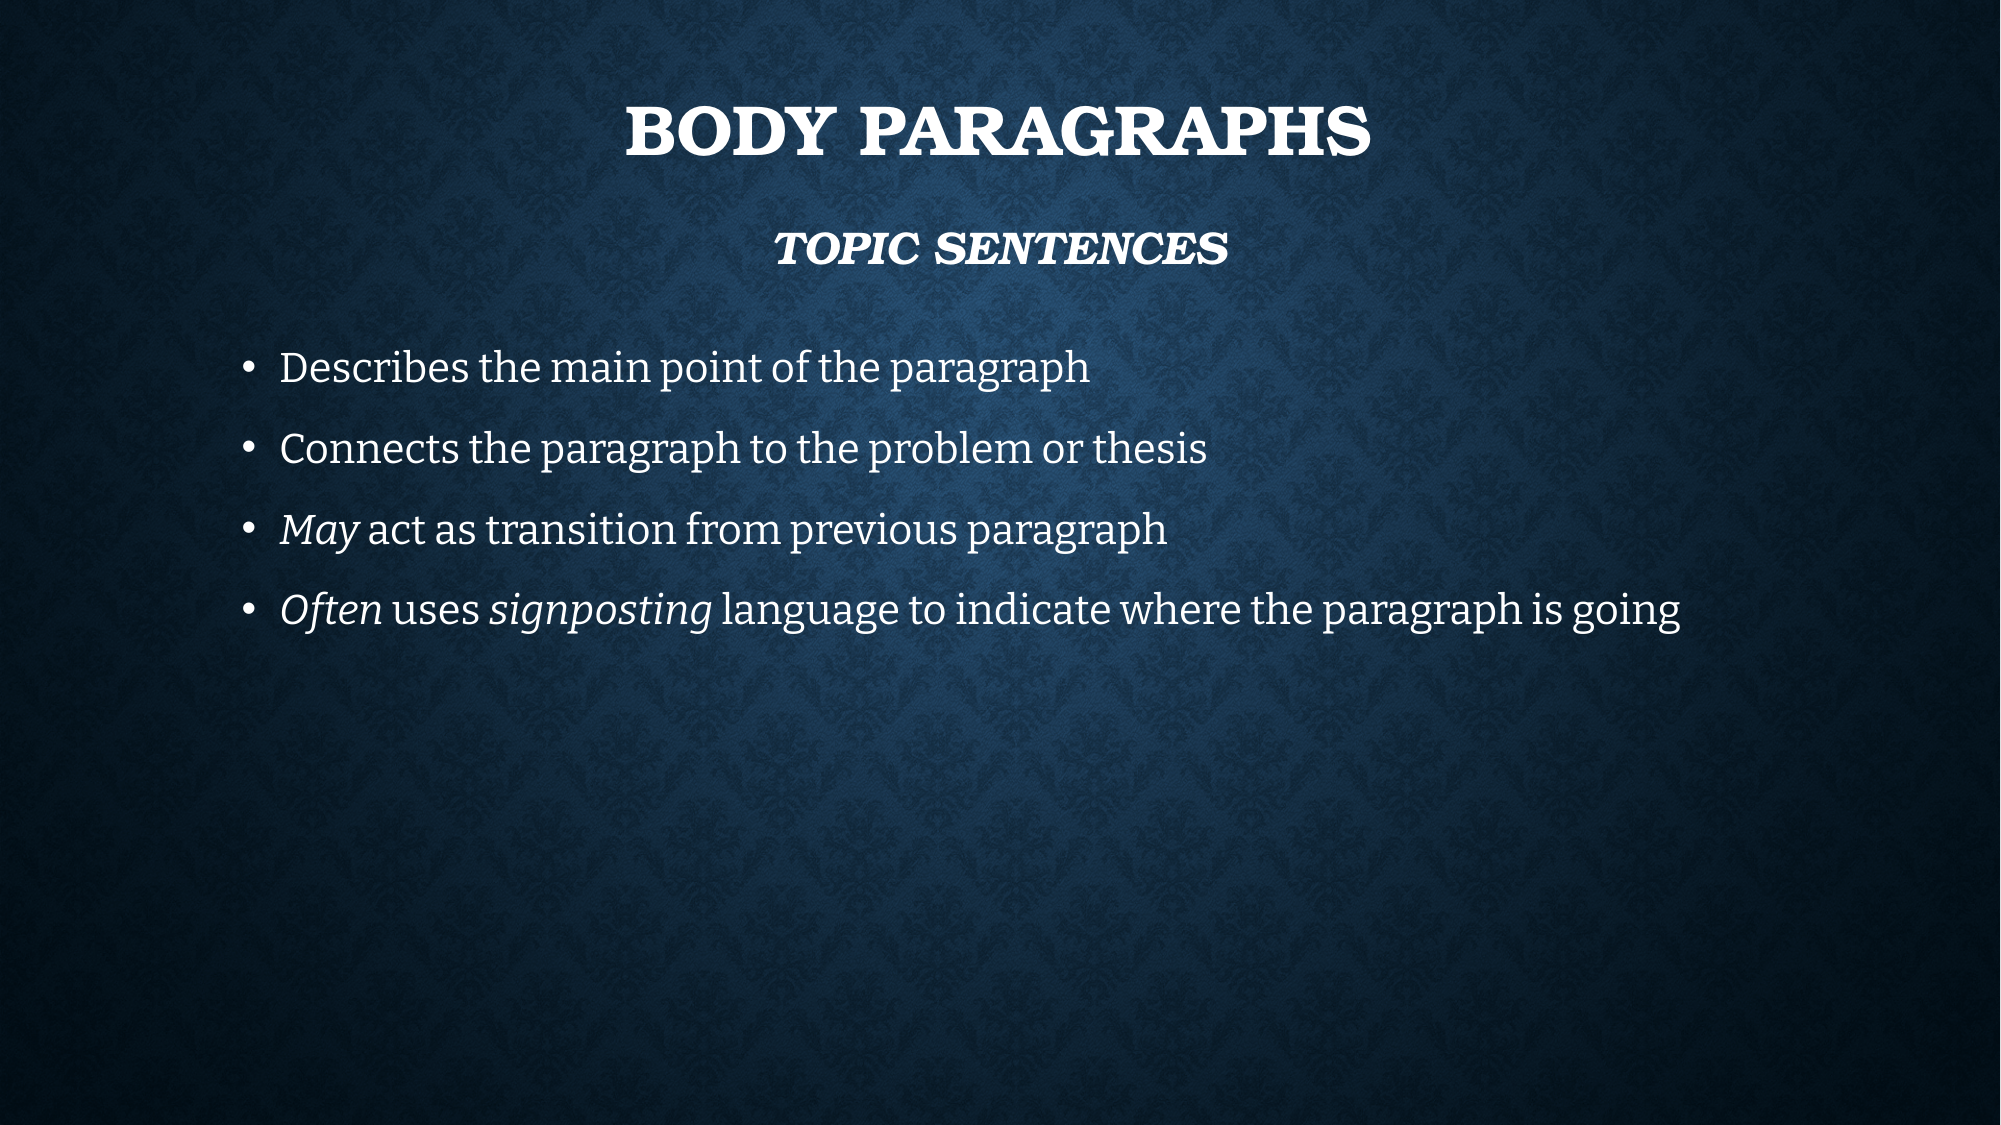

# Body Paragraphs Topic Sentences
Describes the main point of the paragraph
Connects the paragraph to the problem or thesis
May act as transition from previous paragraph
Often uses signposting language to indicate where the paragraph is going